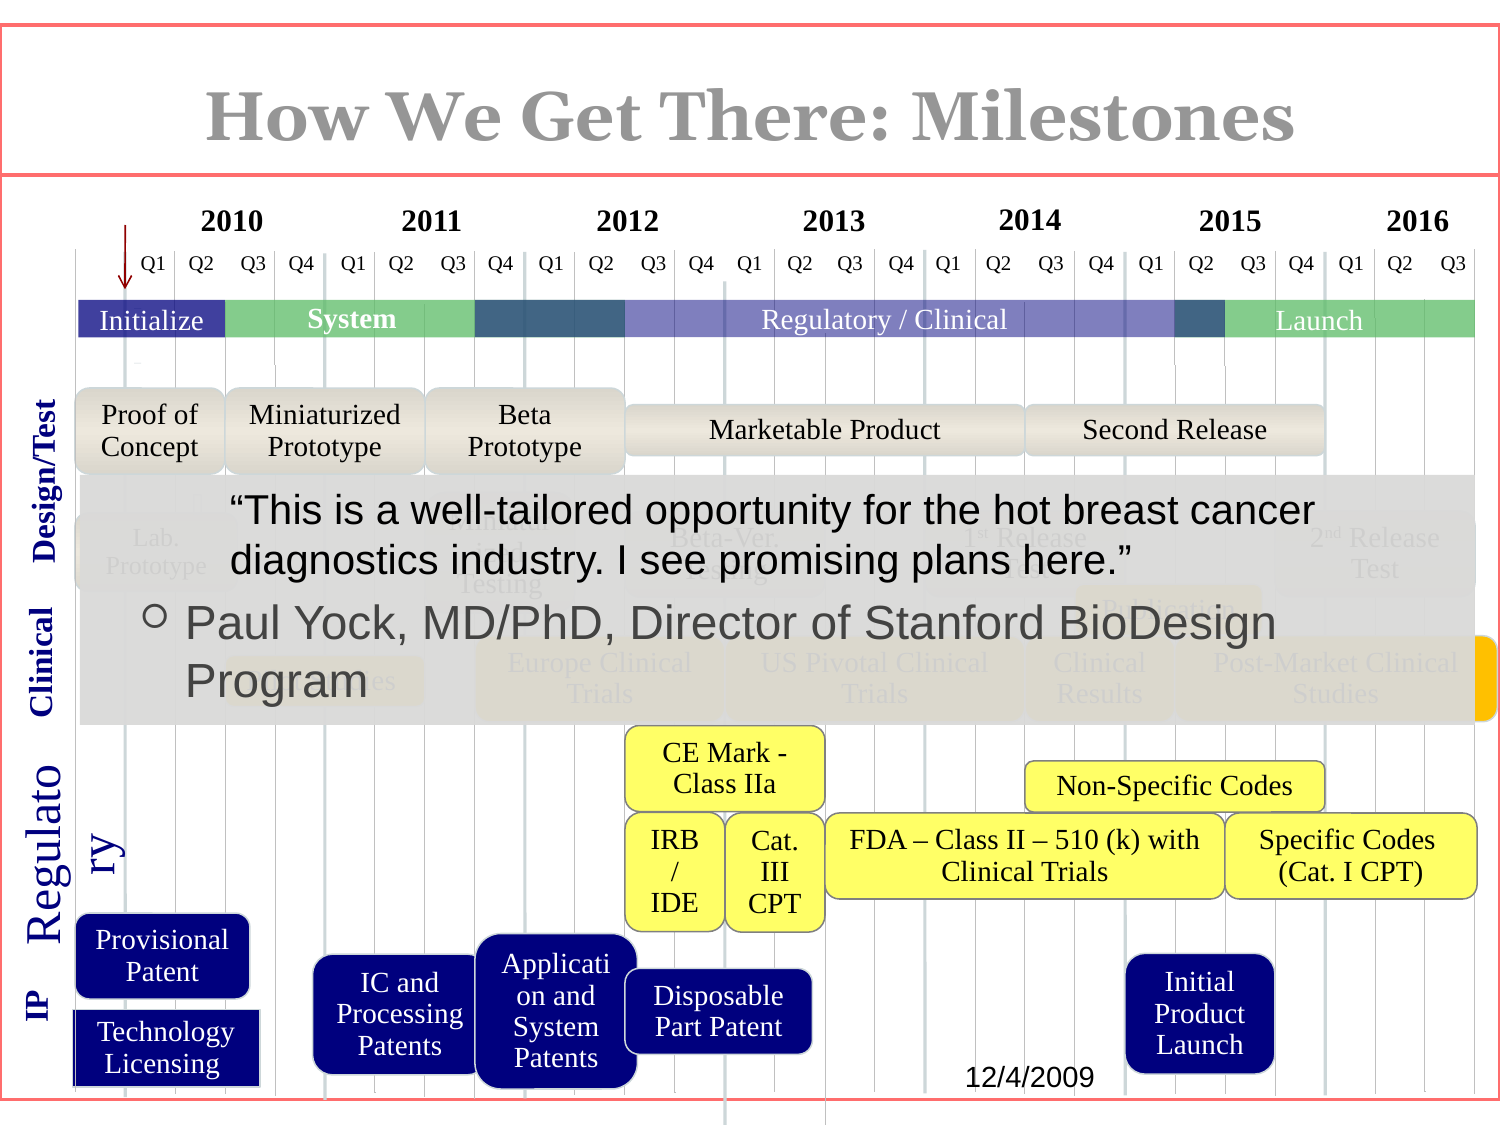

How We Get There: Milestones

2014
2010
2011
2012
2013
2015
2016

Q1
Q2
Q3
Q4
Q1
Q2
Q3
Q4
Q1
Q2
Q3
Q4
Q1

Q2
Q3

Q4

Q1

Q2
Q3
Q4
Q1
Q2
Q3
Q4
Q1

Q2
Q3

System

Regulatory / Clinical

Launch
Initialize

Proof of Concept
Miniaturized Prototype
Beta Prototype
Marketable Product
Second Release
Design/Test
“This is a well-tailored opportunity for the hot breast cancer diagnostics industry. I see promising plans here.”
Paul Yock, MD/PhD, Director of Stanford BioDesign Program
Miniaturized Testing
1st Release Test
2nd Release Test
Beta-Ver. Testing
Lab. Prototype
Publication
Post-Market Clinical Studies
Europe Clinical Trials
US Pivotal Clinical Trials
Clinical Results
Pilot Studies
Clinical
CE Mark -Class IIa
Non-Specific Codes
IRB / IDE
Cat. III CPT
FDA – Class II – 510 (k) with Clinical Trials
Specific Codes
(Cat. I CPT)
Regulatory
Provisional Patent
Application and System Patents
Initial Product Launch
IC and Processing Patents
Disposable Part Patent
IP
Technology Licensing
43
12/4/2009